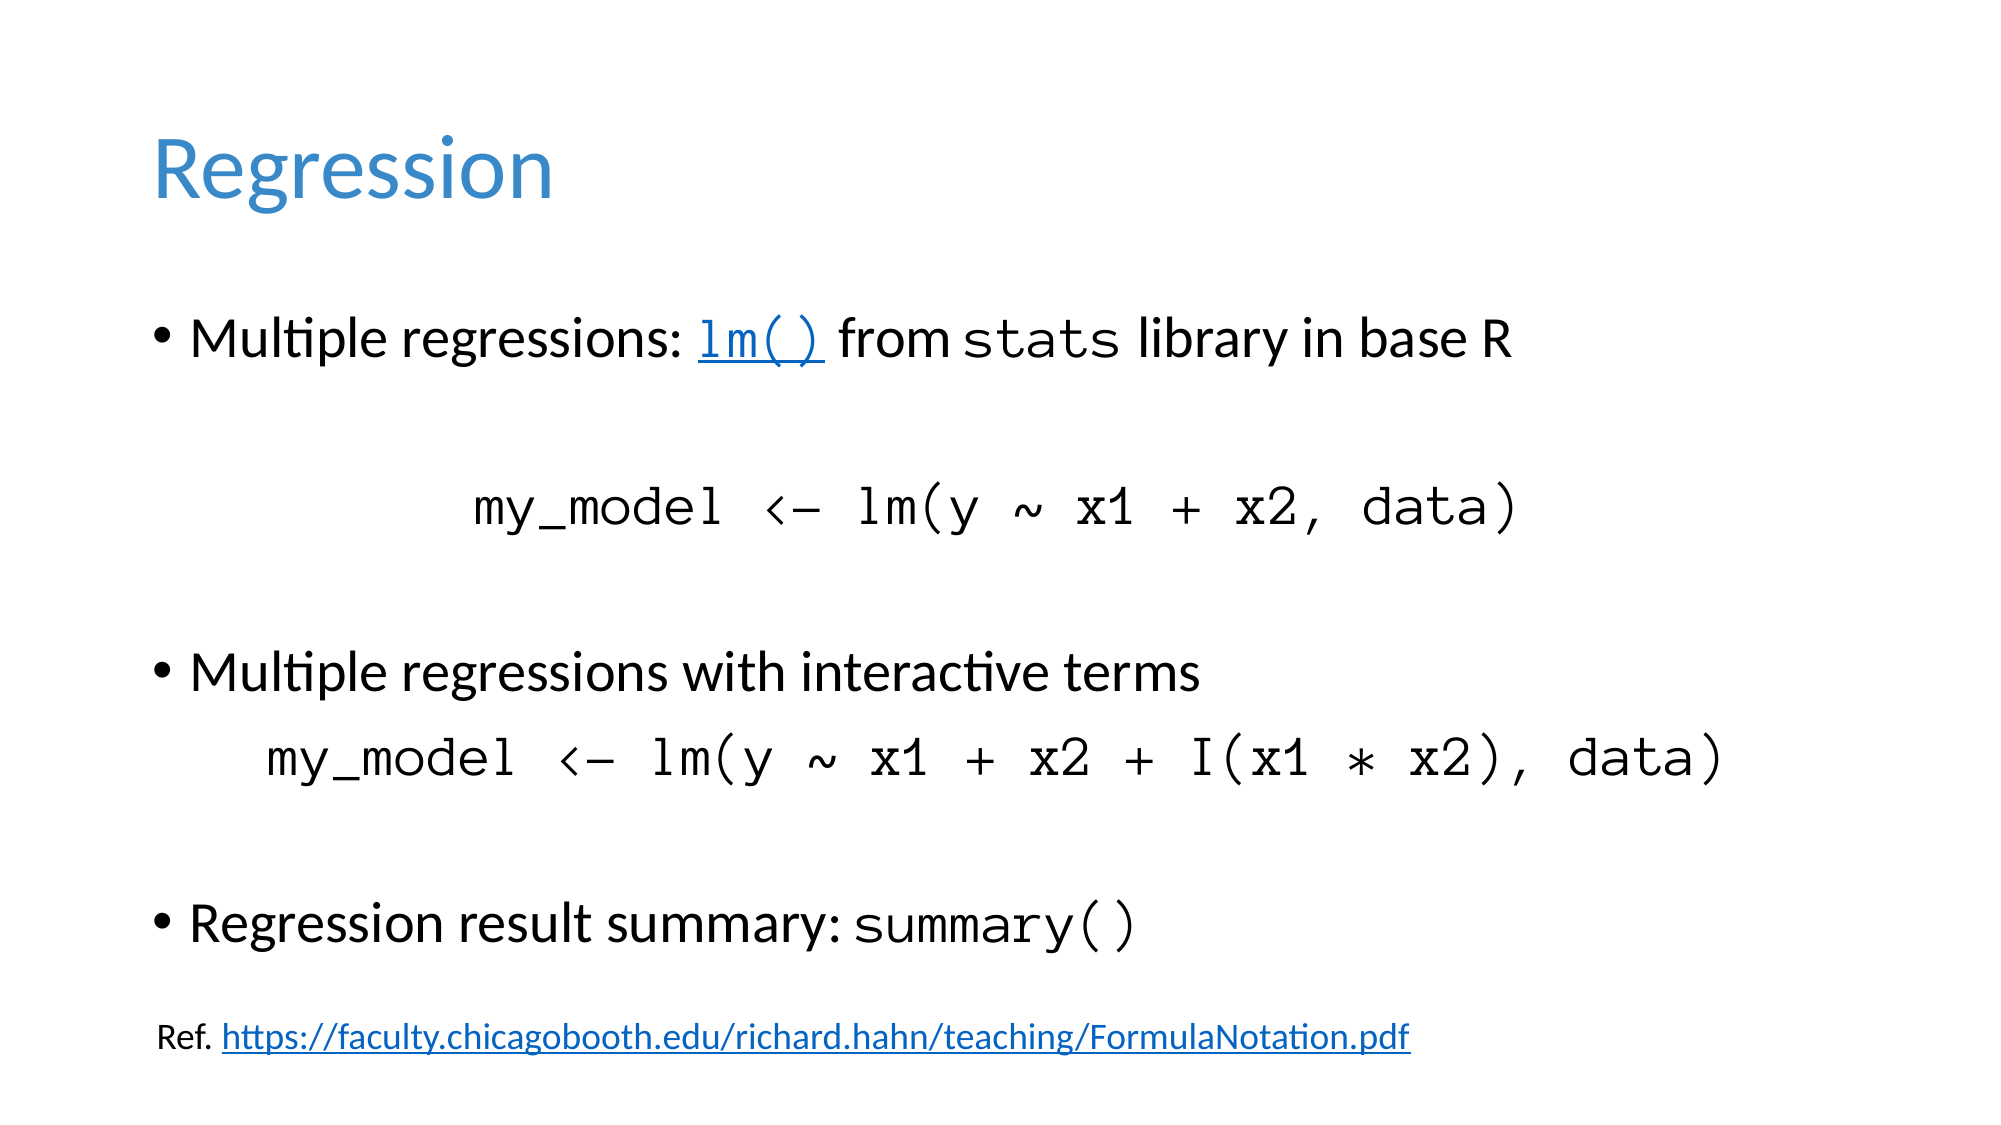

# Regression
Multiple regressions: lm() from stats library in base R

my_model <- lm(y ~ x1 + x2, data)

Multiple regressions with interactive terms
my_model <- lm(y ~ x1 + x2 + I(x1 * x2), data)

Regression result summary: summary()
Ref. https://faculty.chicagobooth.edu/richard.hahn/teaching/FormulaNotation.pdf